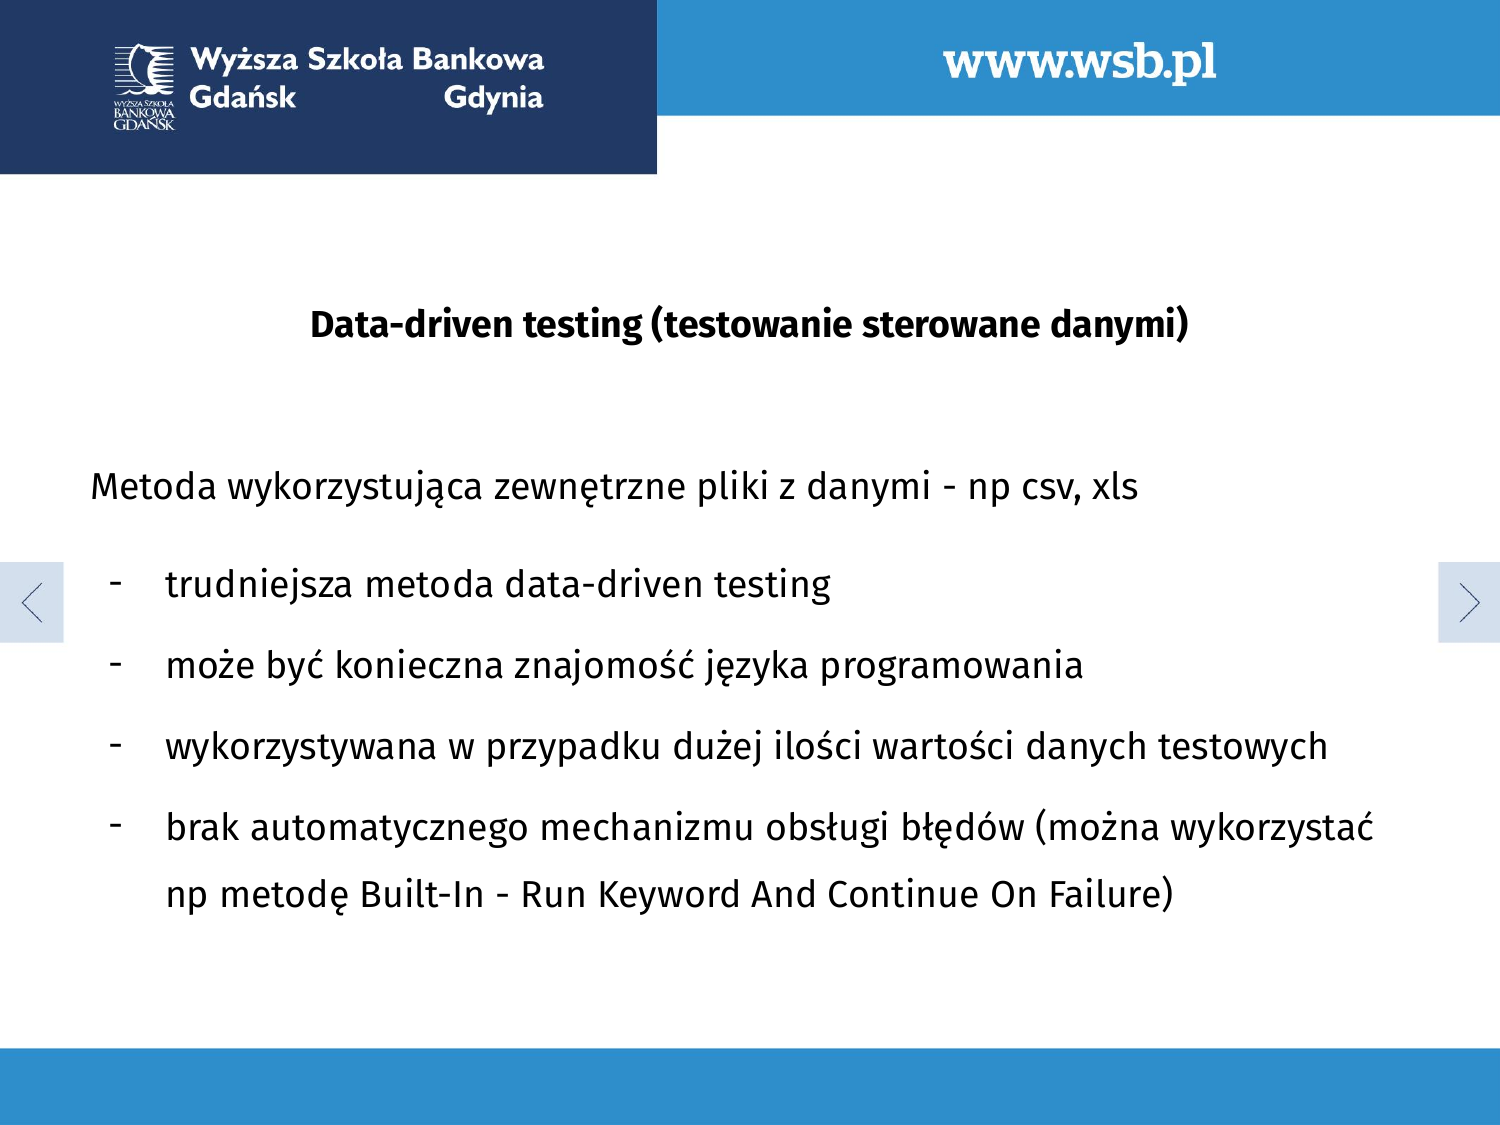

Data-driven testing (testowanie sterowane danymi)

Metoda wykorzystująca zewnętrzne pliki z danymi - np csv, xls
trudniejsza metoda data-driven testing
może być konieczna znajomość języka programowania
wykorzystywana w przypadku dużej ilości wartości danych testowych
brak automatycznego mechanizmu obsługi błędów (można wykorzystać np metodę Built-In - Run Keyword And Continue On Failure)